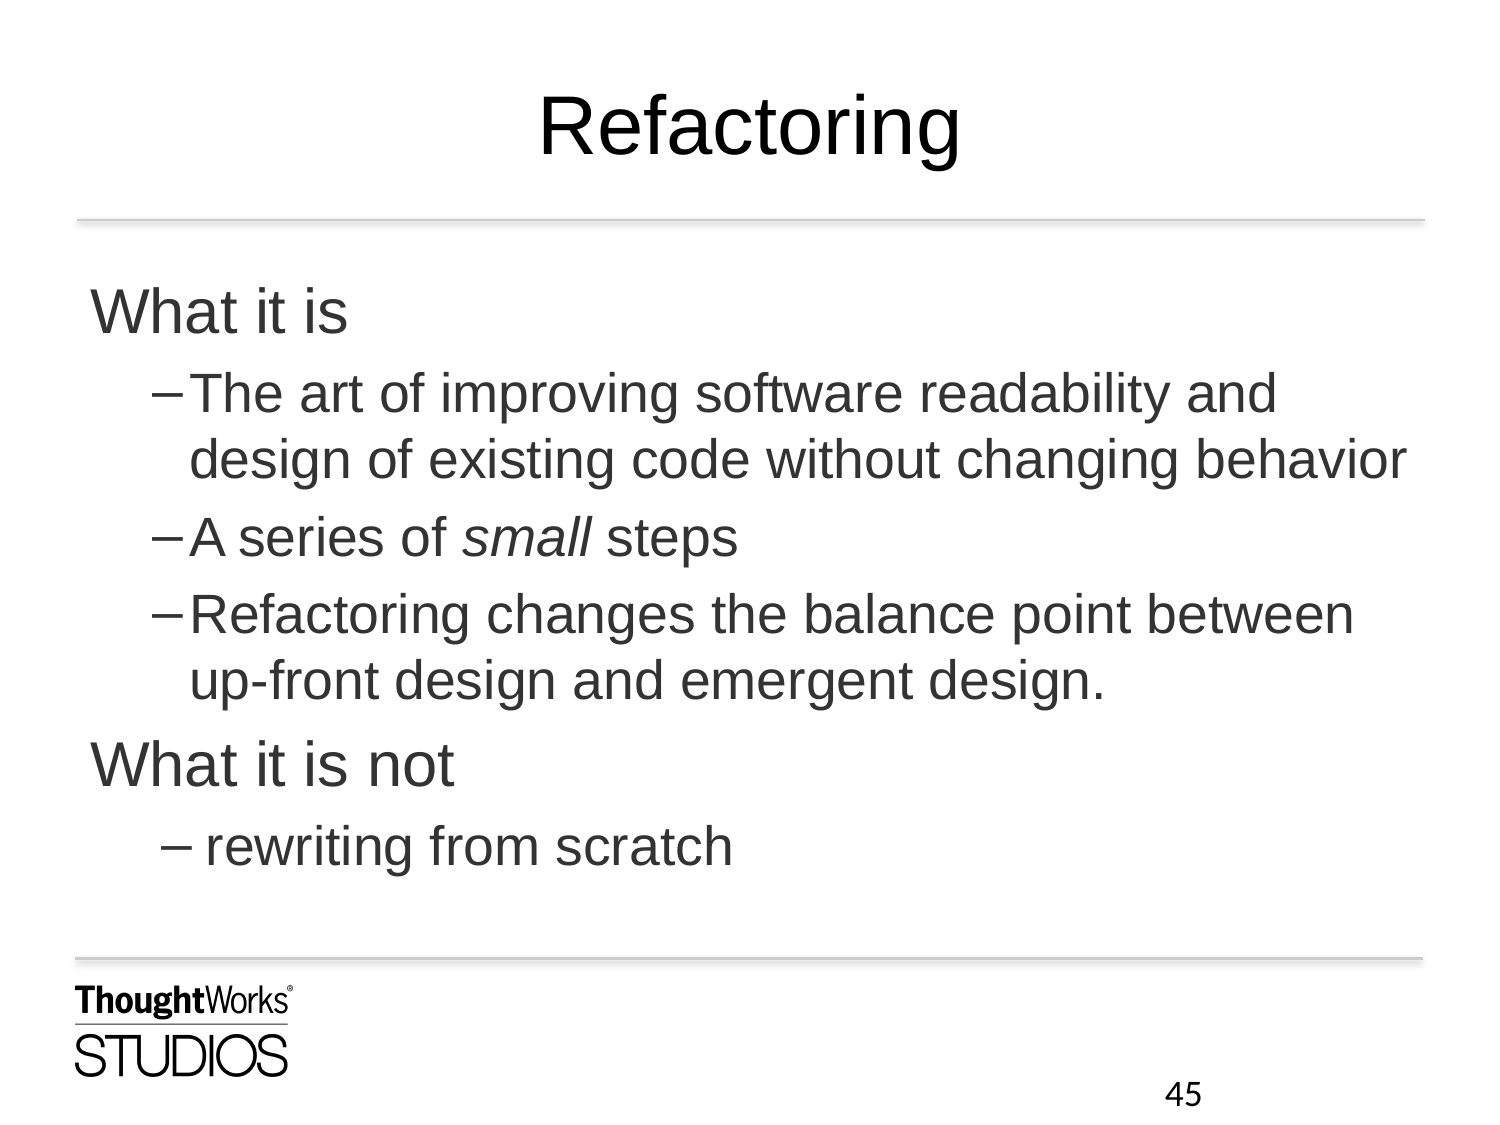

# Refactoring
What it is
The art of improving software readability and design of existing code without changing behavior
A series of small steps
Refactoring changes the balance point between up-front design and emergent design.
What it is not
rewriting from scratch

45